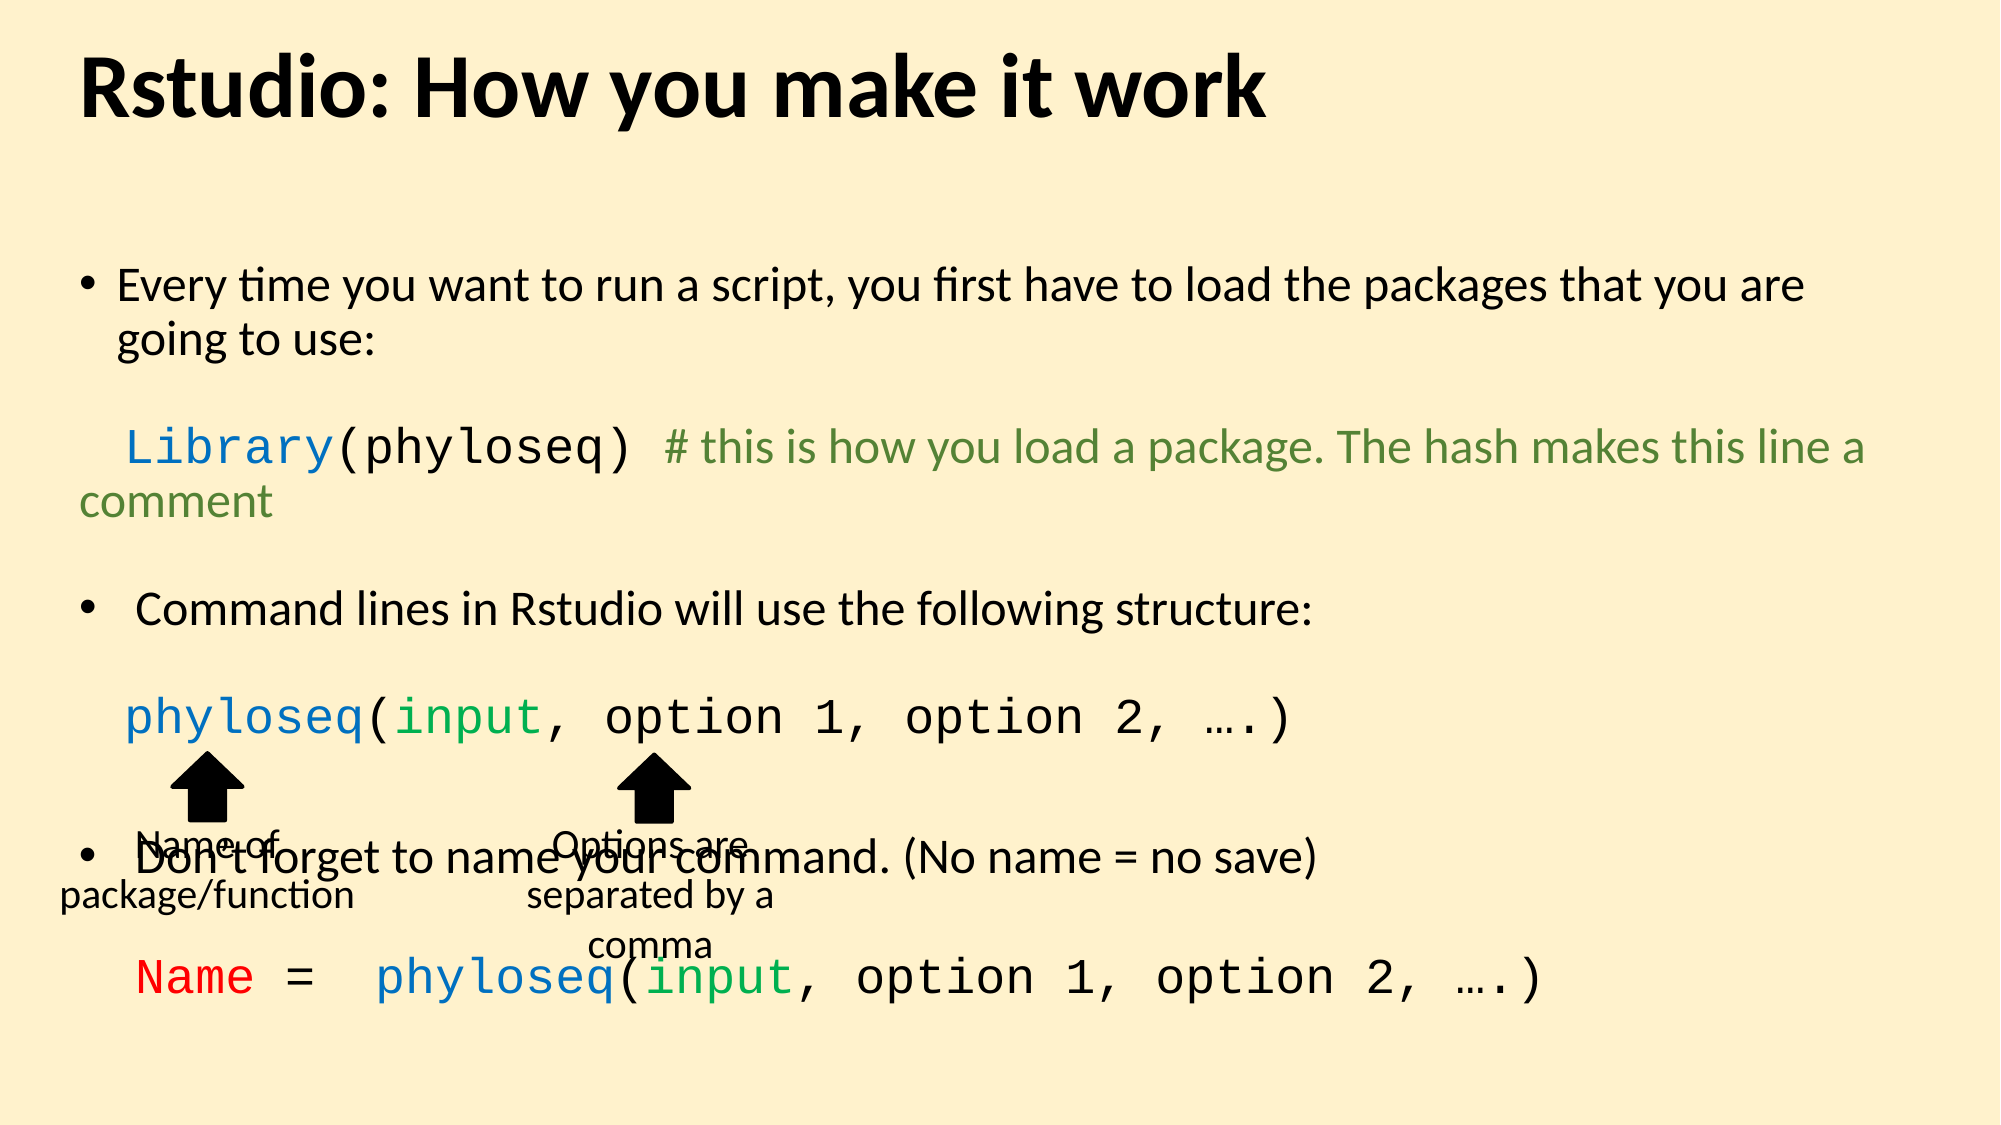

# Rstudio: How you make it work
Every time you want to run a script, you first have to load the packages that you are going to use:

    Library(phyloseq) # this is how you load a package. The hash makes this line a comment

Command lines in Rstudio will use the following structure:

    phyloseq(input, option 1, option 2, ….)

Name of package/function
Options are separated by a comma
Don’t forget to name your command. (No name = no save)

     Name =  phyloseq(input, option 1, option 2, ….)